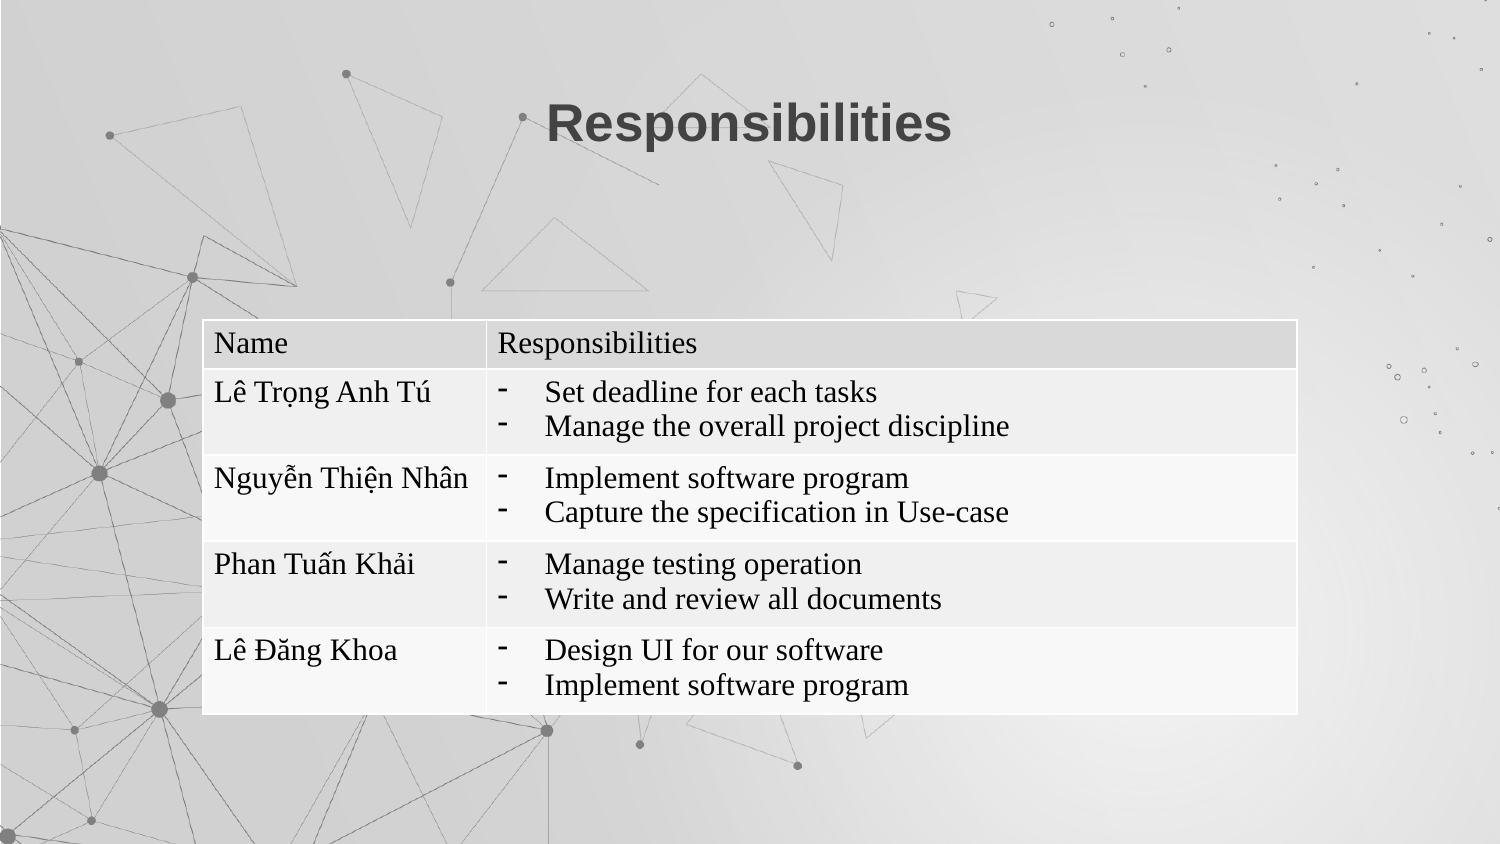

Responsibilities
| Name | Responsibilities |
| --- | --- |
| Lê Trọng Anh Tú | Set deadline for each tasks Manage the overall project discipline |
| Nguyễn Thiện Nhân | Implement software program Capture the specification in Use-case |
| Phan Tuấn Khải | Manage testing operation Write and review all documents |
| Lê Đăng Khoa | Design UI for our software Implement software program |